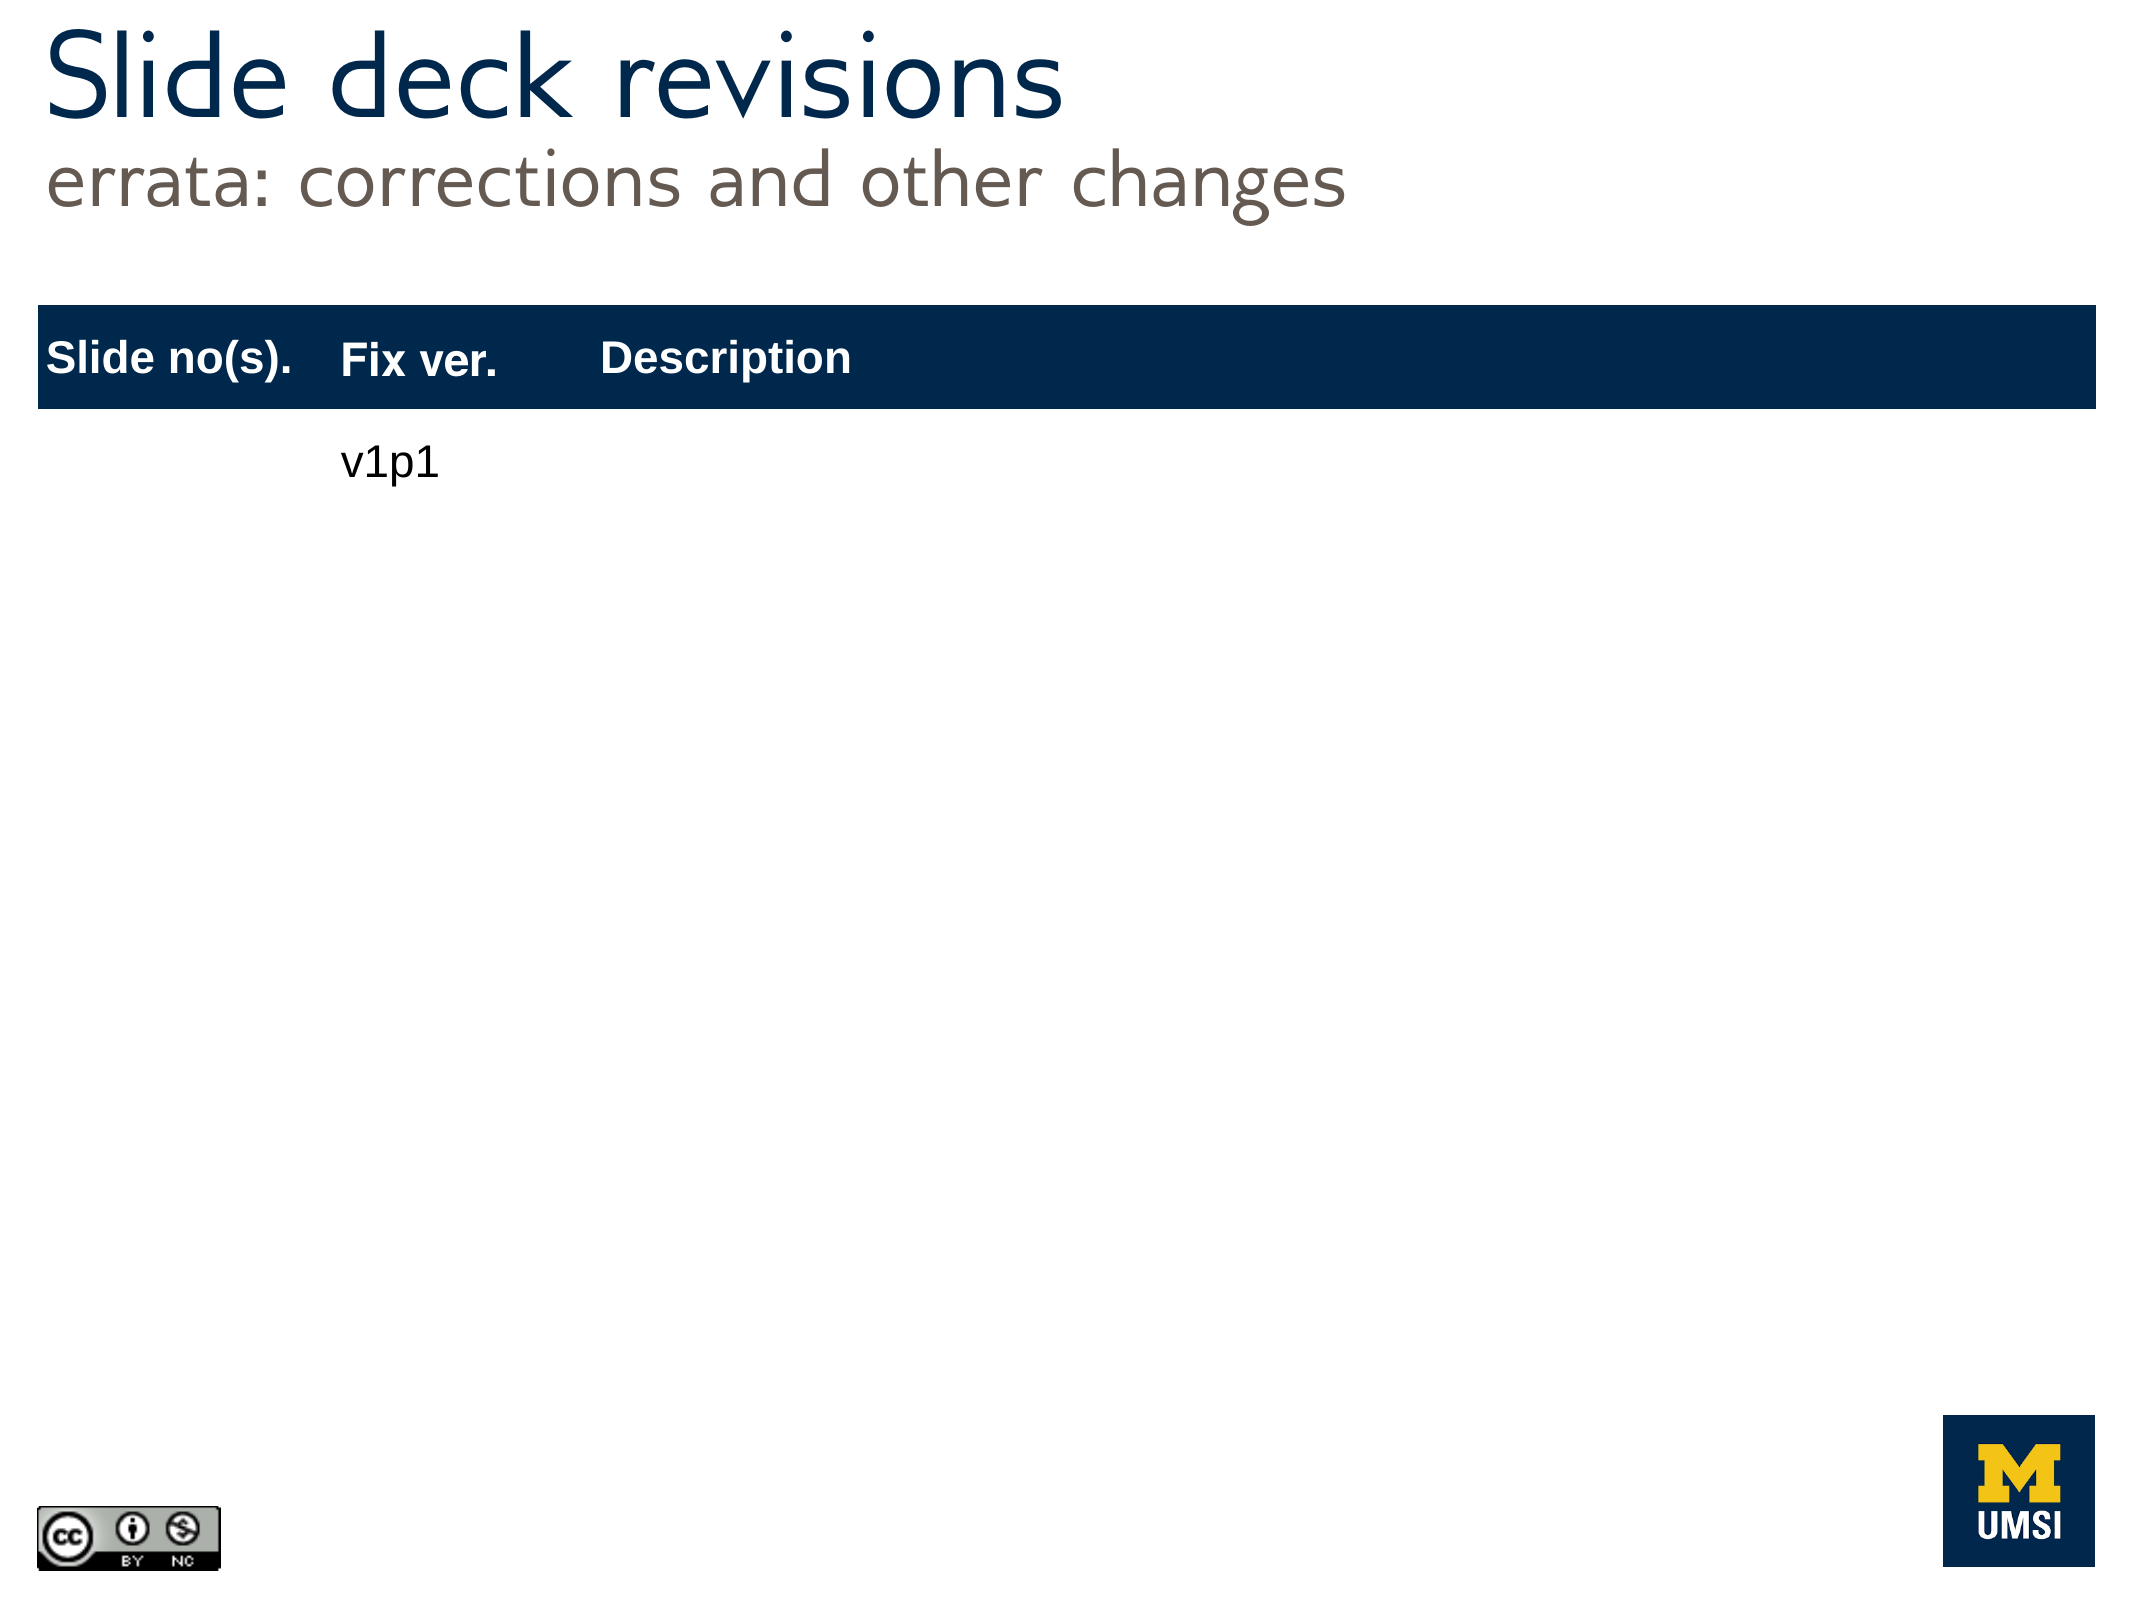

Slide deck revisions
errata: corrections and other changes
| Slide no(s). | Fix ver. | Description |  |  |
| --- | --- | --- | --- | --- |
|  | v1p1 |  |  |  |